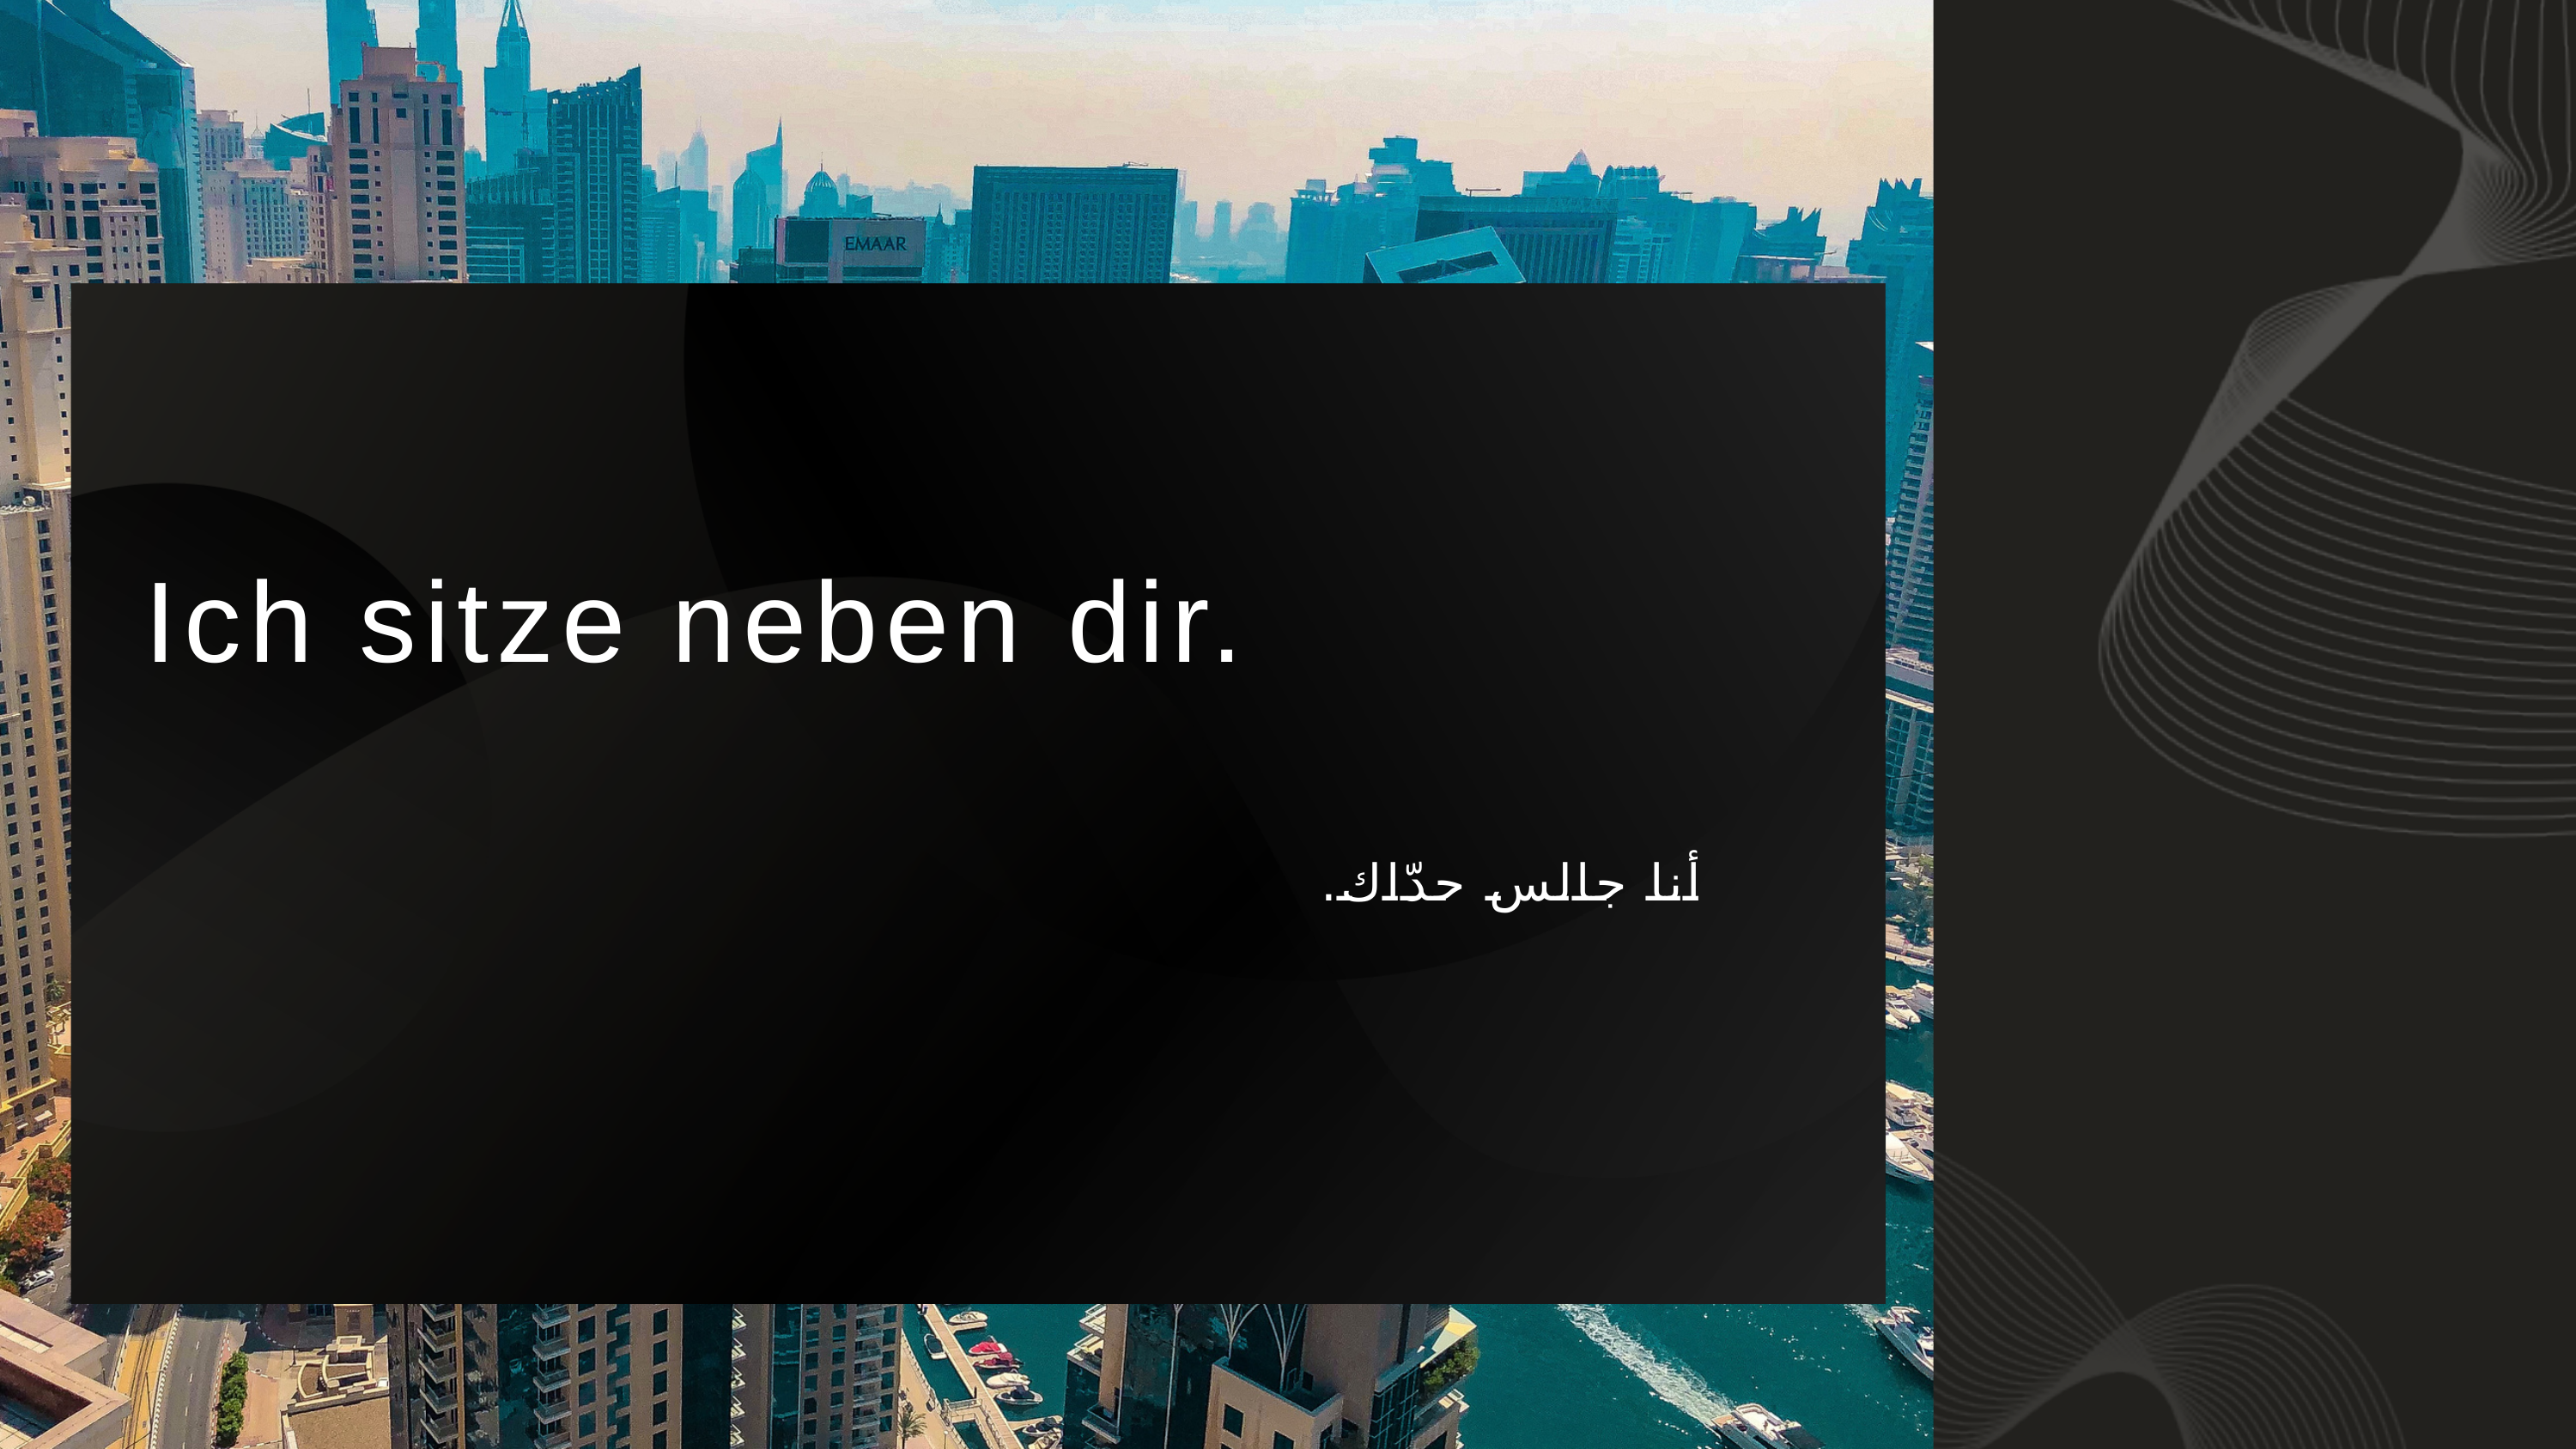

Ich sitze neben dir.

أنا جالس حدّاك.